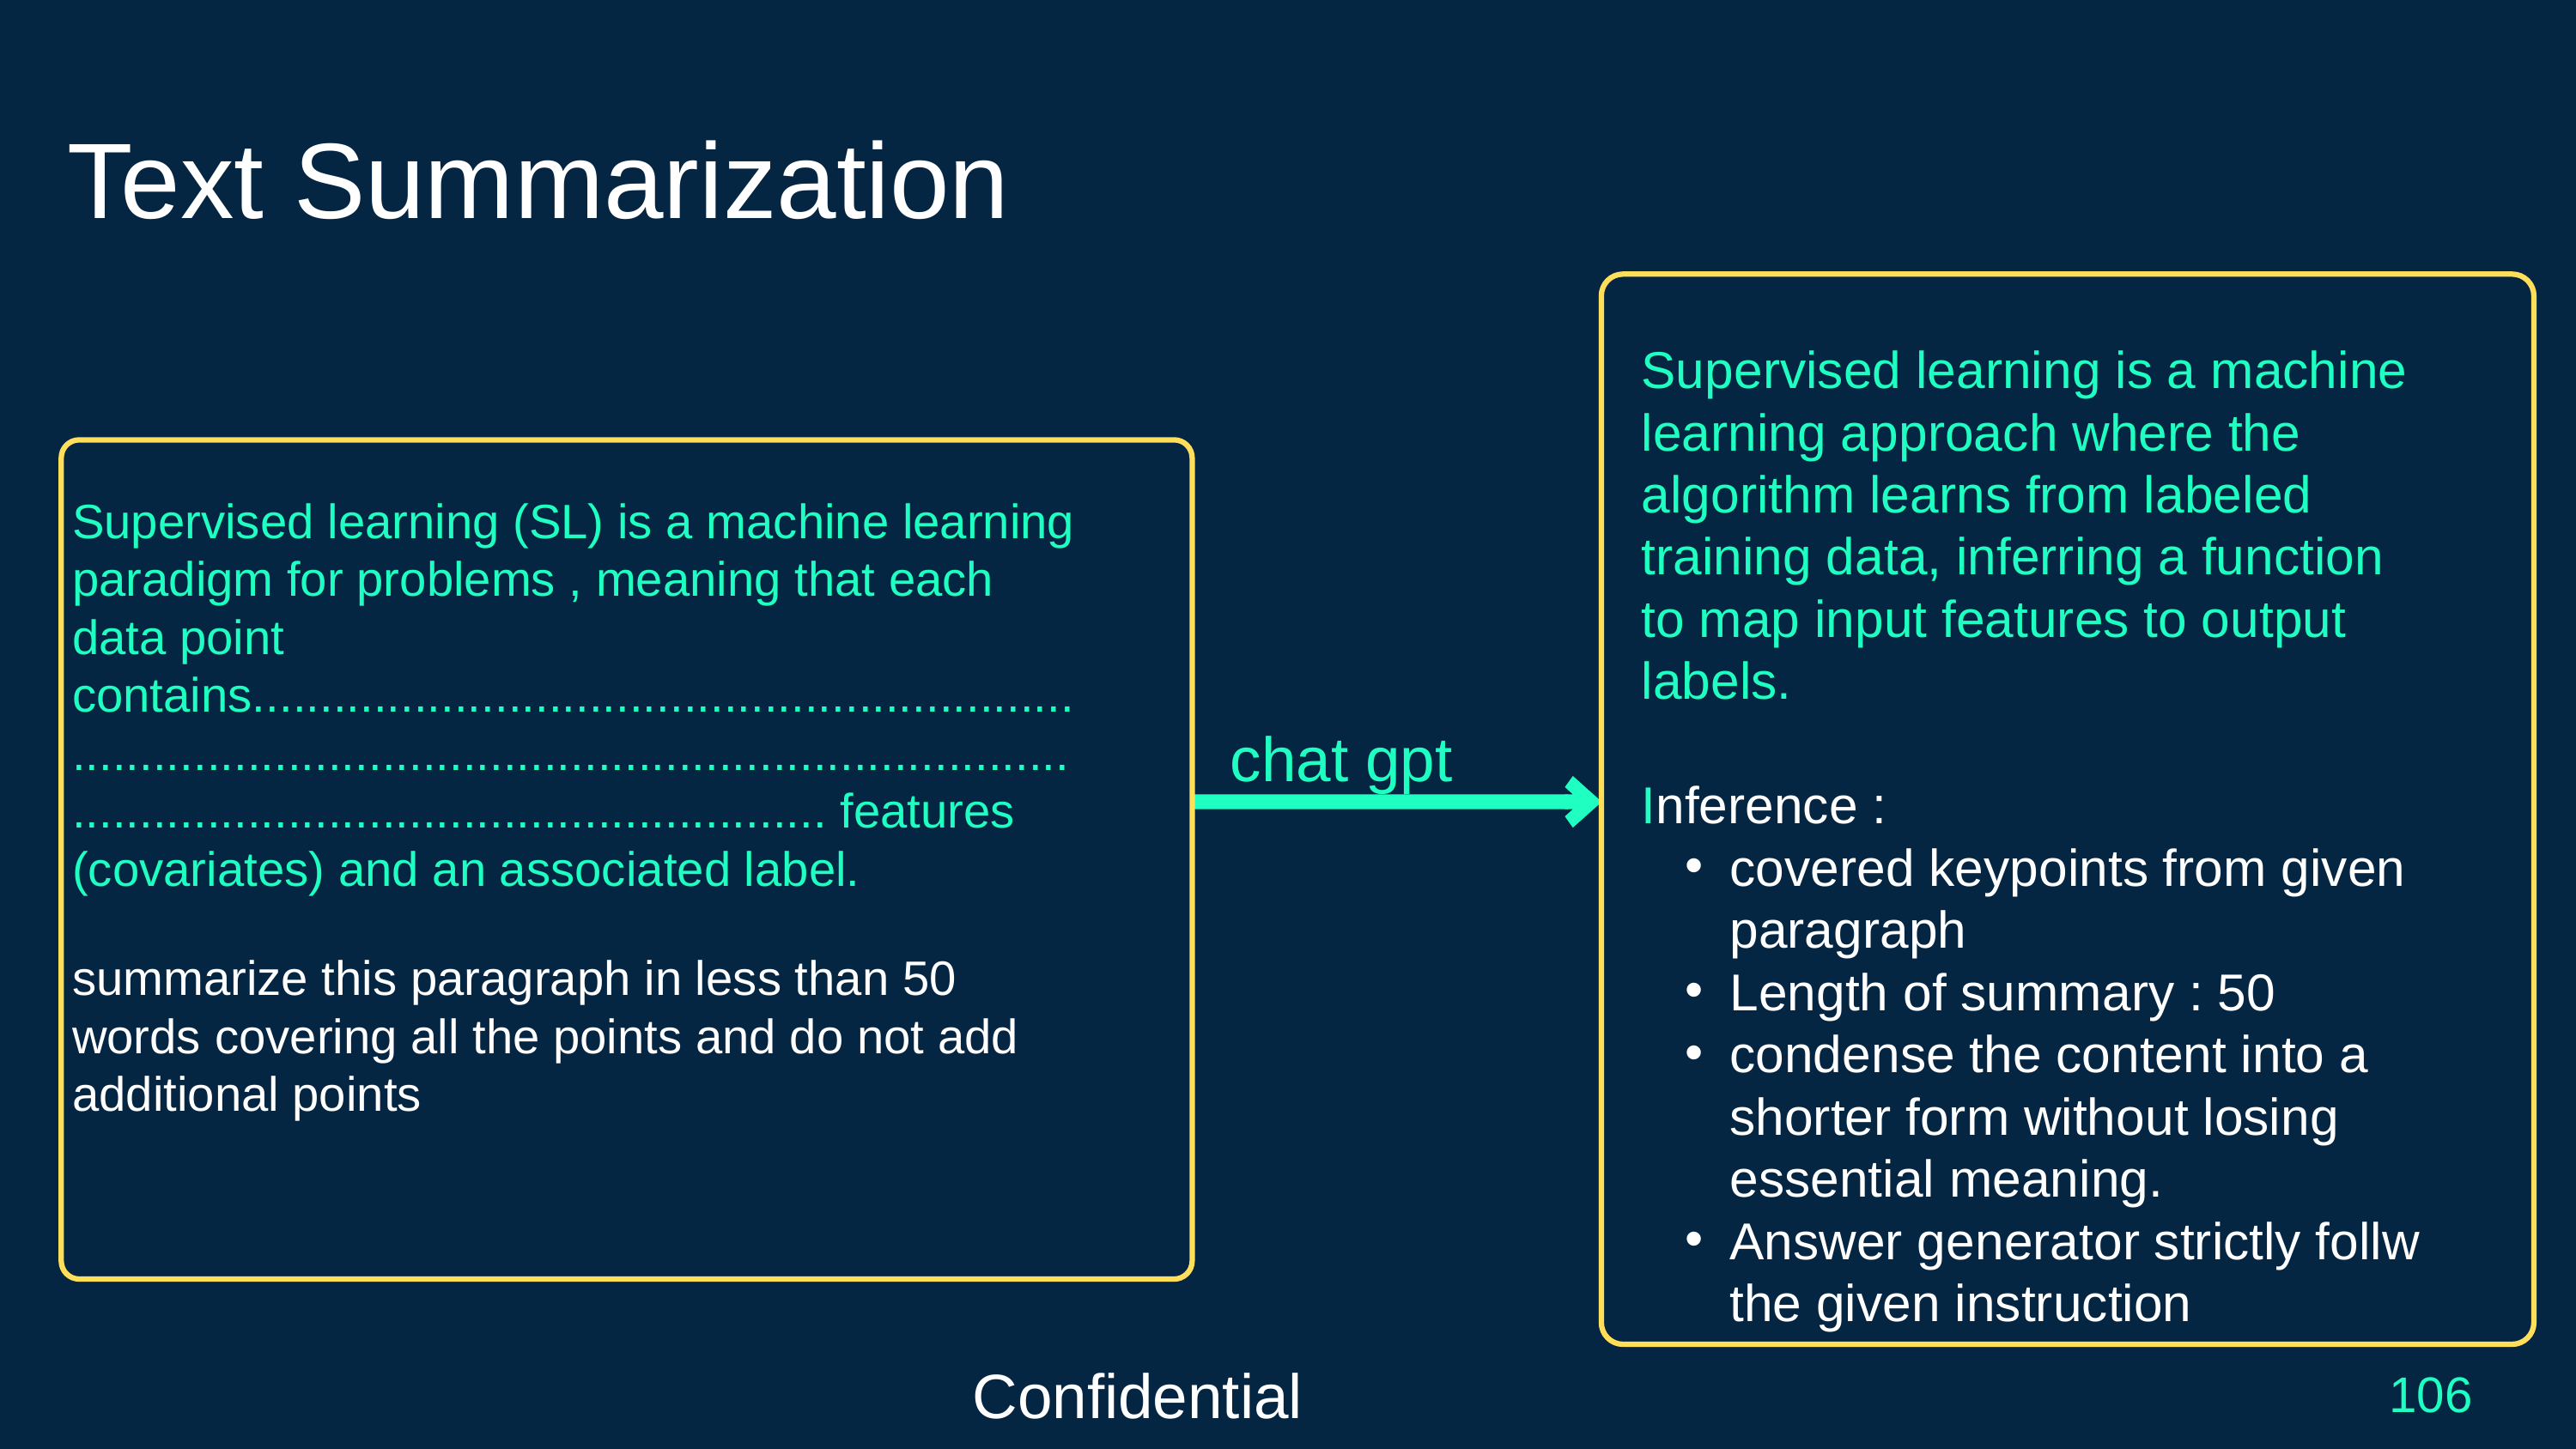

Text Summarization

Supervised learning is a machine learning approach where the algorithm learns from labeled training data, inferring a function to map input features to output labels.

Inference :
covered keypoints from given paragraph
Length of summary : 50
condense the content into a shorter form without losing  essential meaning.
Answer generator strictly follw the given instruction

Supervised learning (SL) is a machine learning paradigm for problems , meaning that each data point contains............................................................................................................................................................................................... features (covariates) and an associated label.

summarize this paragraph in less than 50 words covering all the points and do not add additional points

chat gpt

Confidential
106